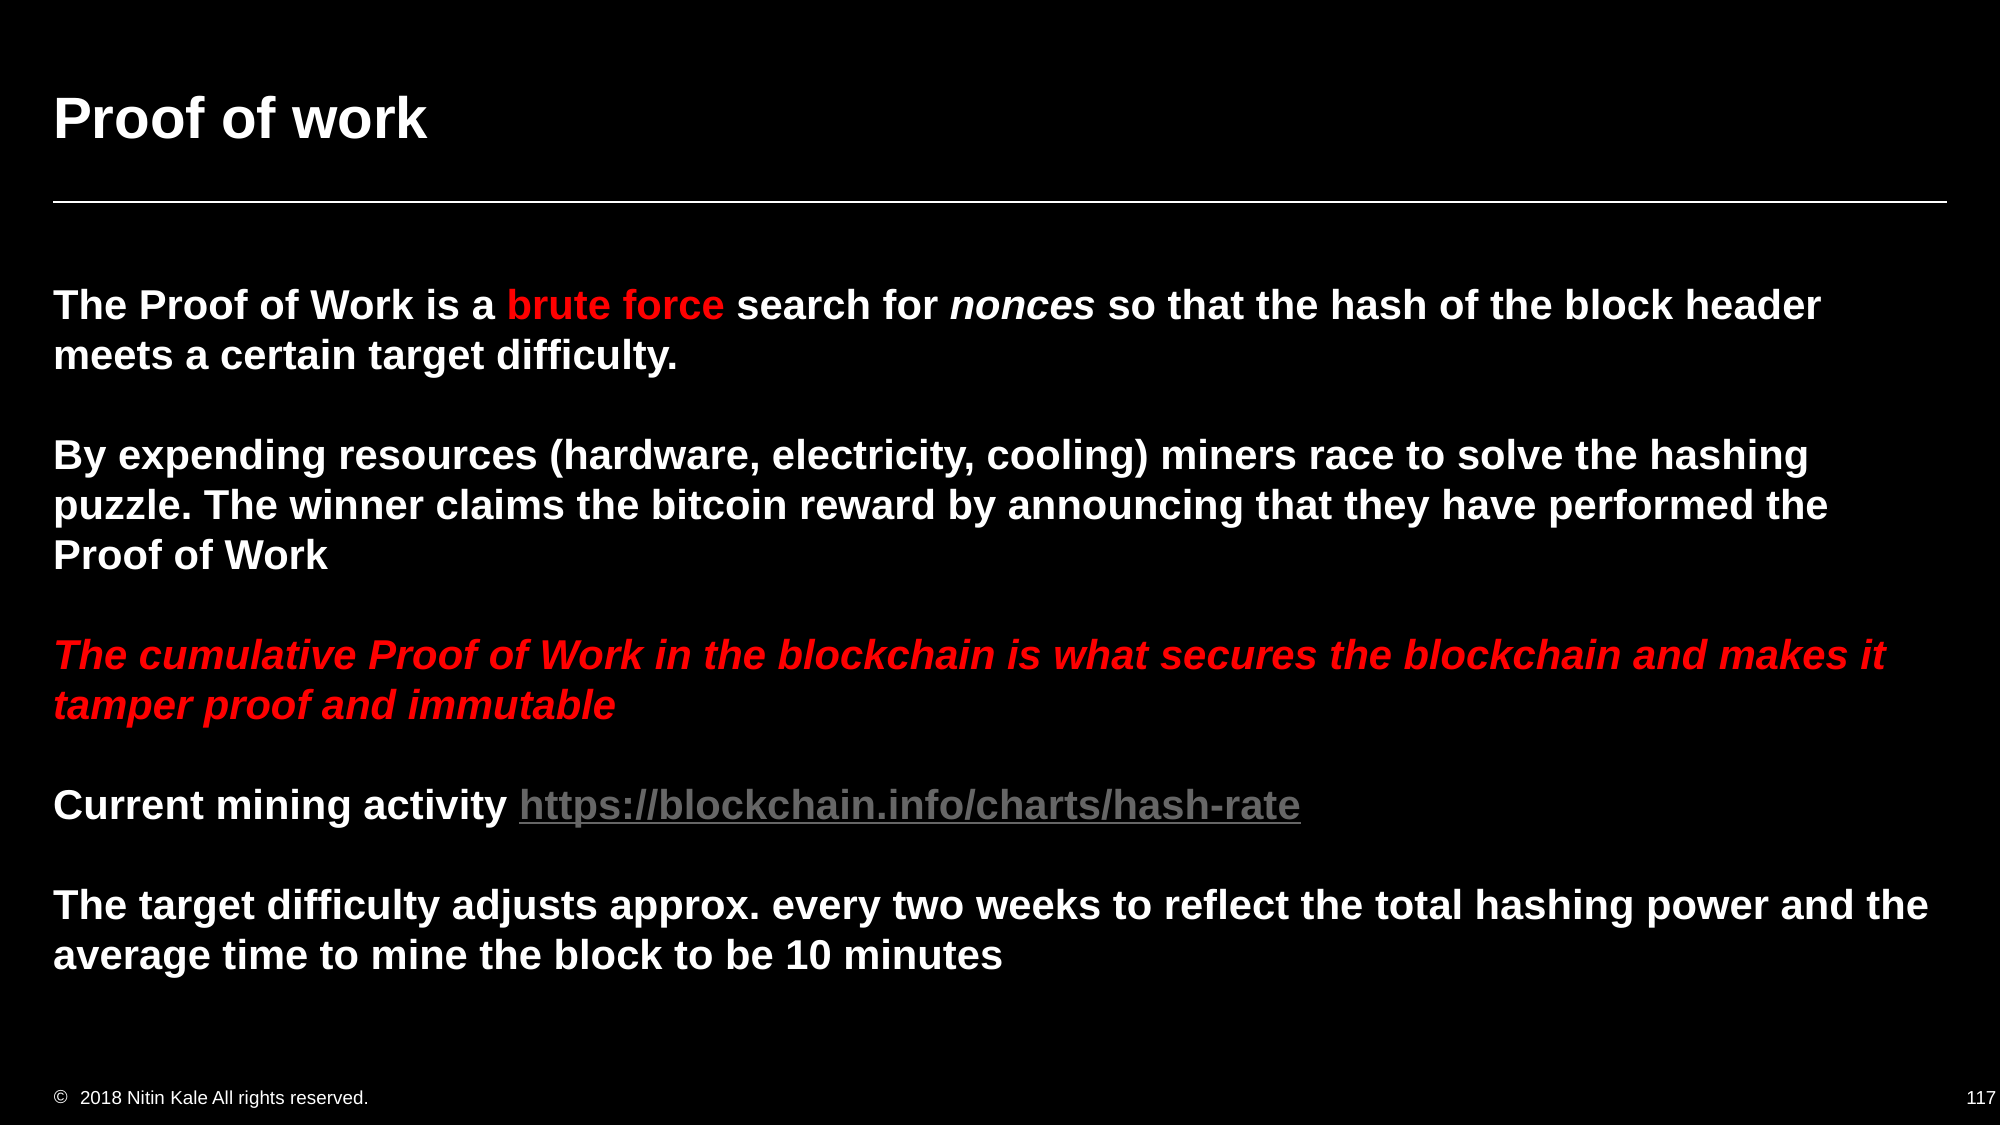

# Proof of work
The Proof of Work is a brute force search for nonces so that the hash of the block header meets a certain target difficulty.
By expending resources (hardware, electricity, cooling) miners race to solve the hashing puzzle. The winner claims the bitcoin reward by announcing that they have performed the Proof of Work
The cumulative Proof of Work in the blockchain is what secures the blockchain and makes it tamper proof and immutable
Current mining activity https://blockchain.info/charts/hash-rate
The target difficulty adjusts approx. every two weeks to reflect the total hashing power and the average time to mine the block to be 10 minutes